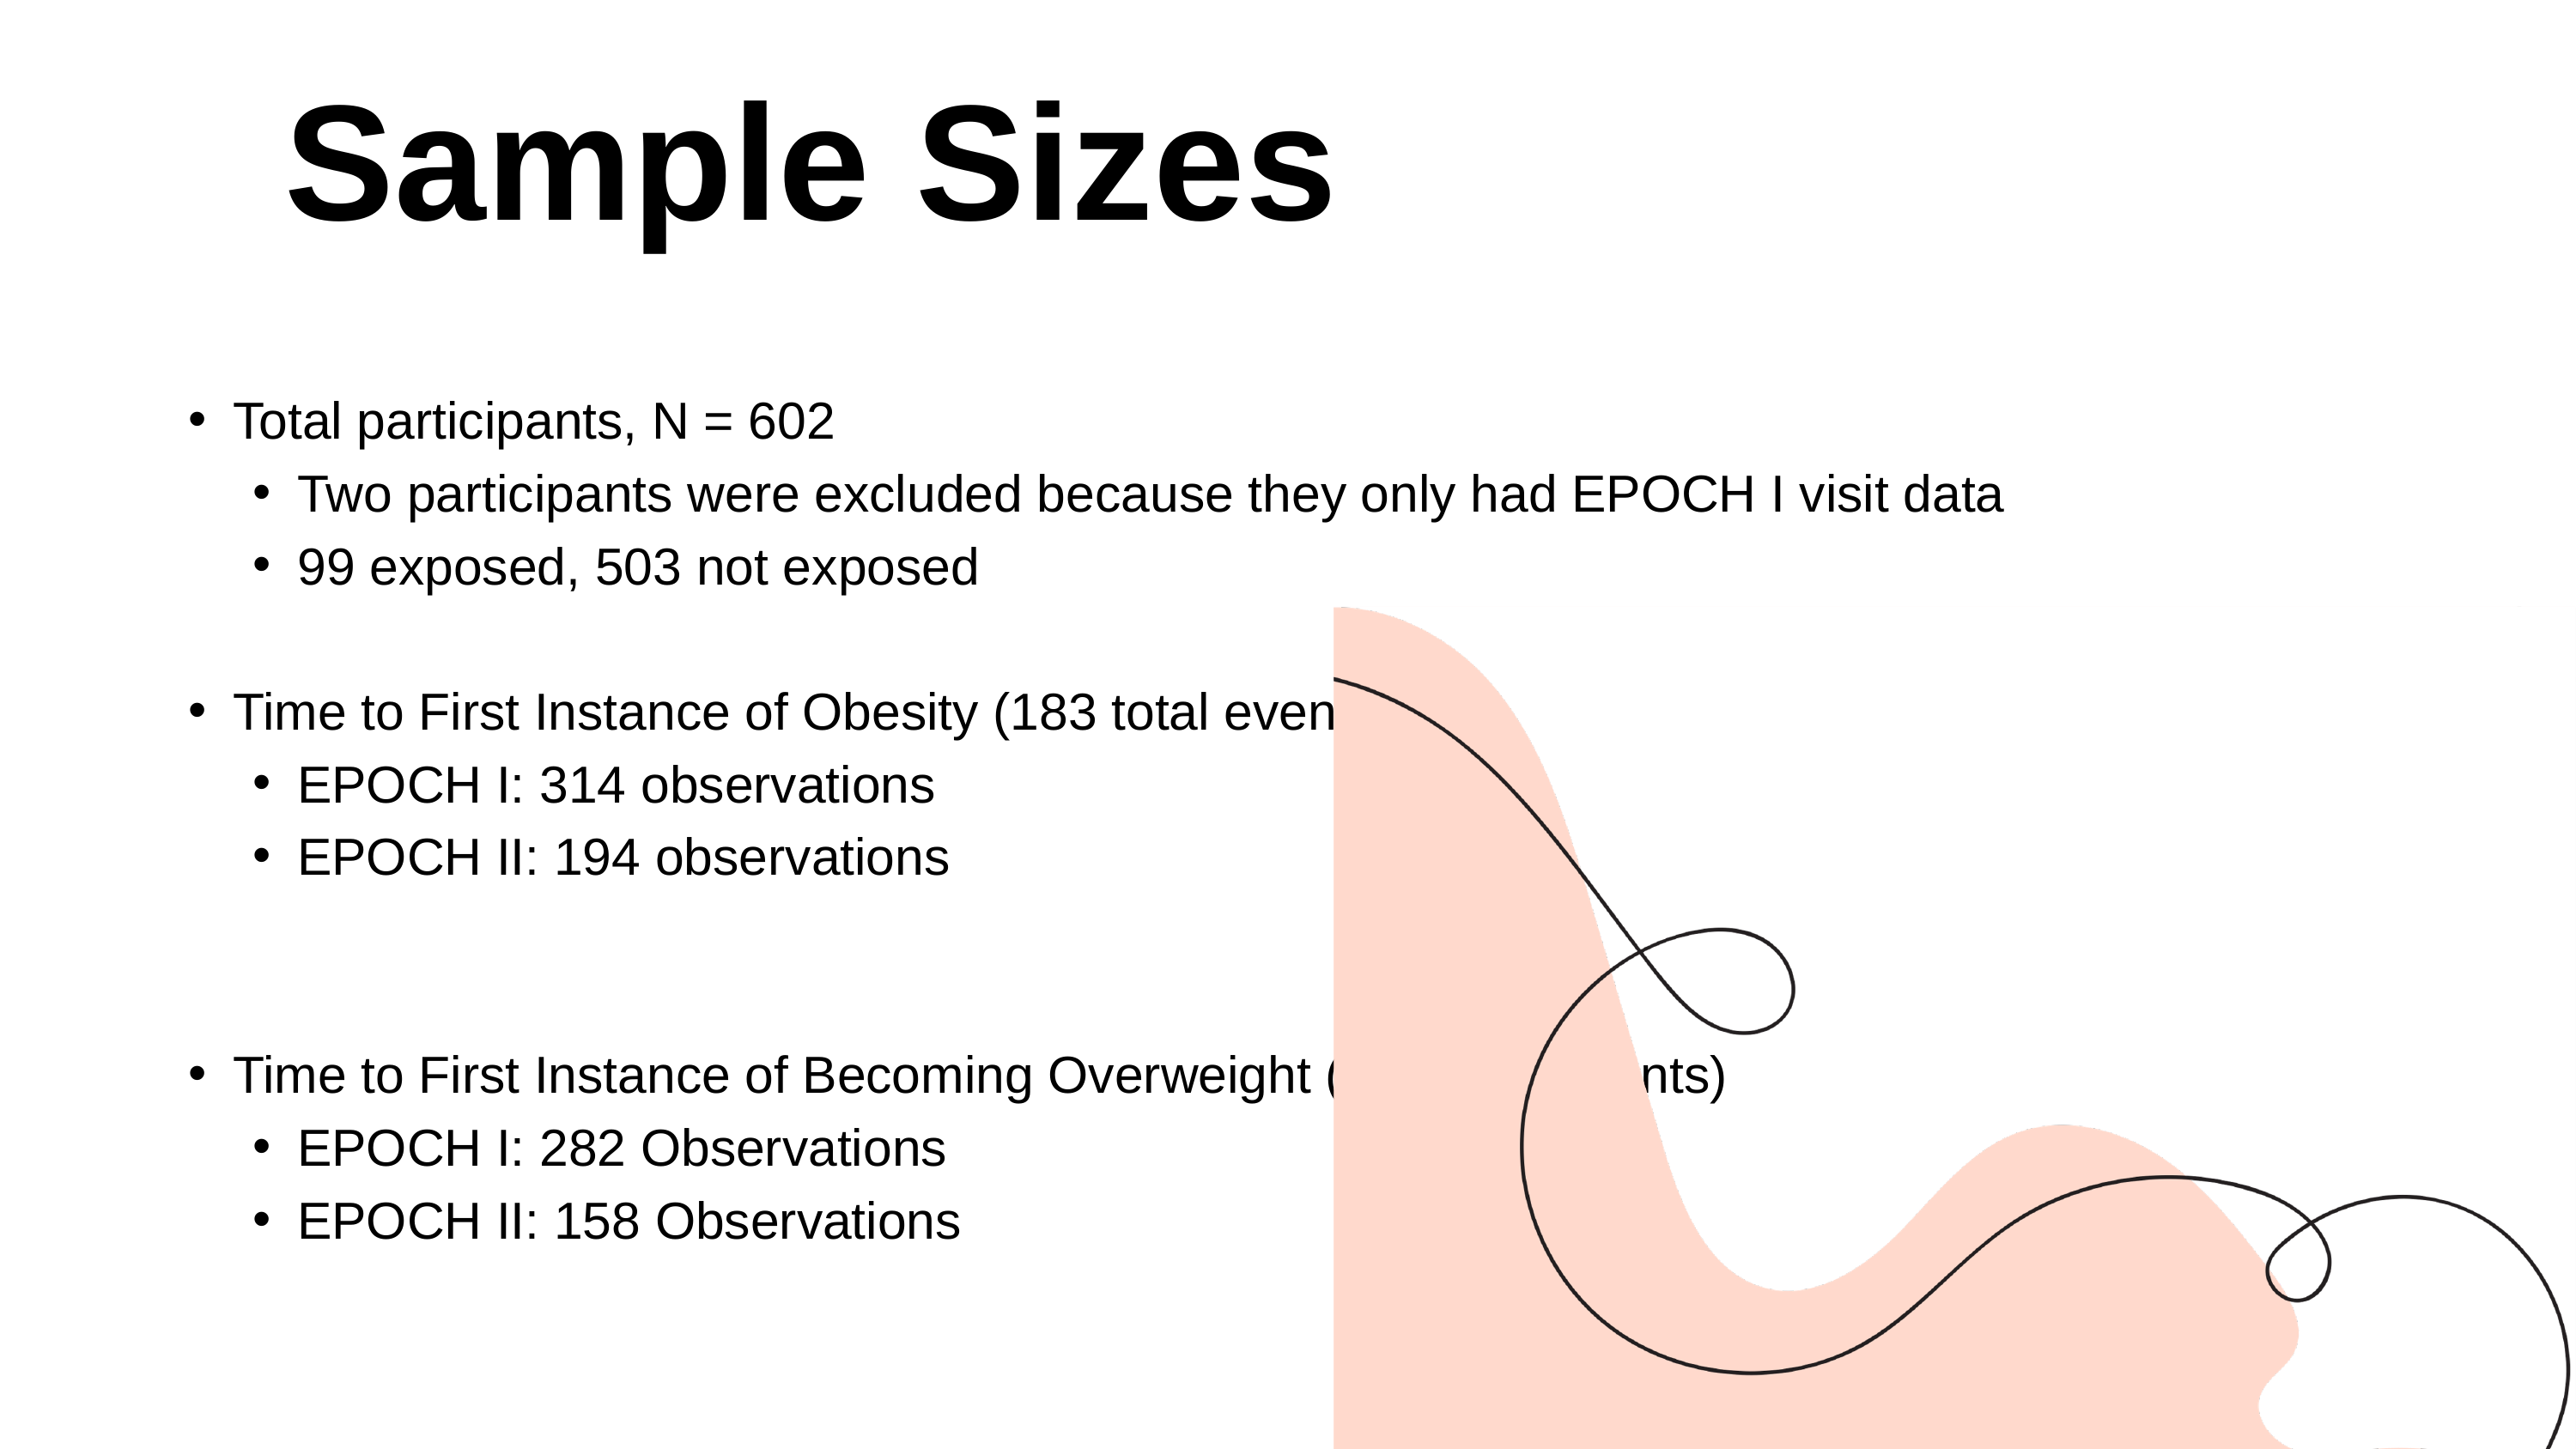

Sample Sizes
Total participants, N = 602
Two participants were excluded because they only had EPOCH I visit data
99 exposed, 503 not exposed

Time to First Instance of Obesity (183 total events)
EPOCH I: 314 observations
EPOCH II: 194 observations

Time to First Instance of Becoming Overweight (257 total events)
EPOCH I: 282 Observations
EPOCH II: 158 Observations